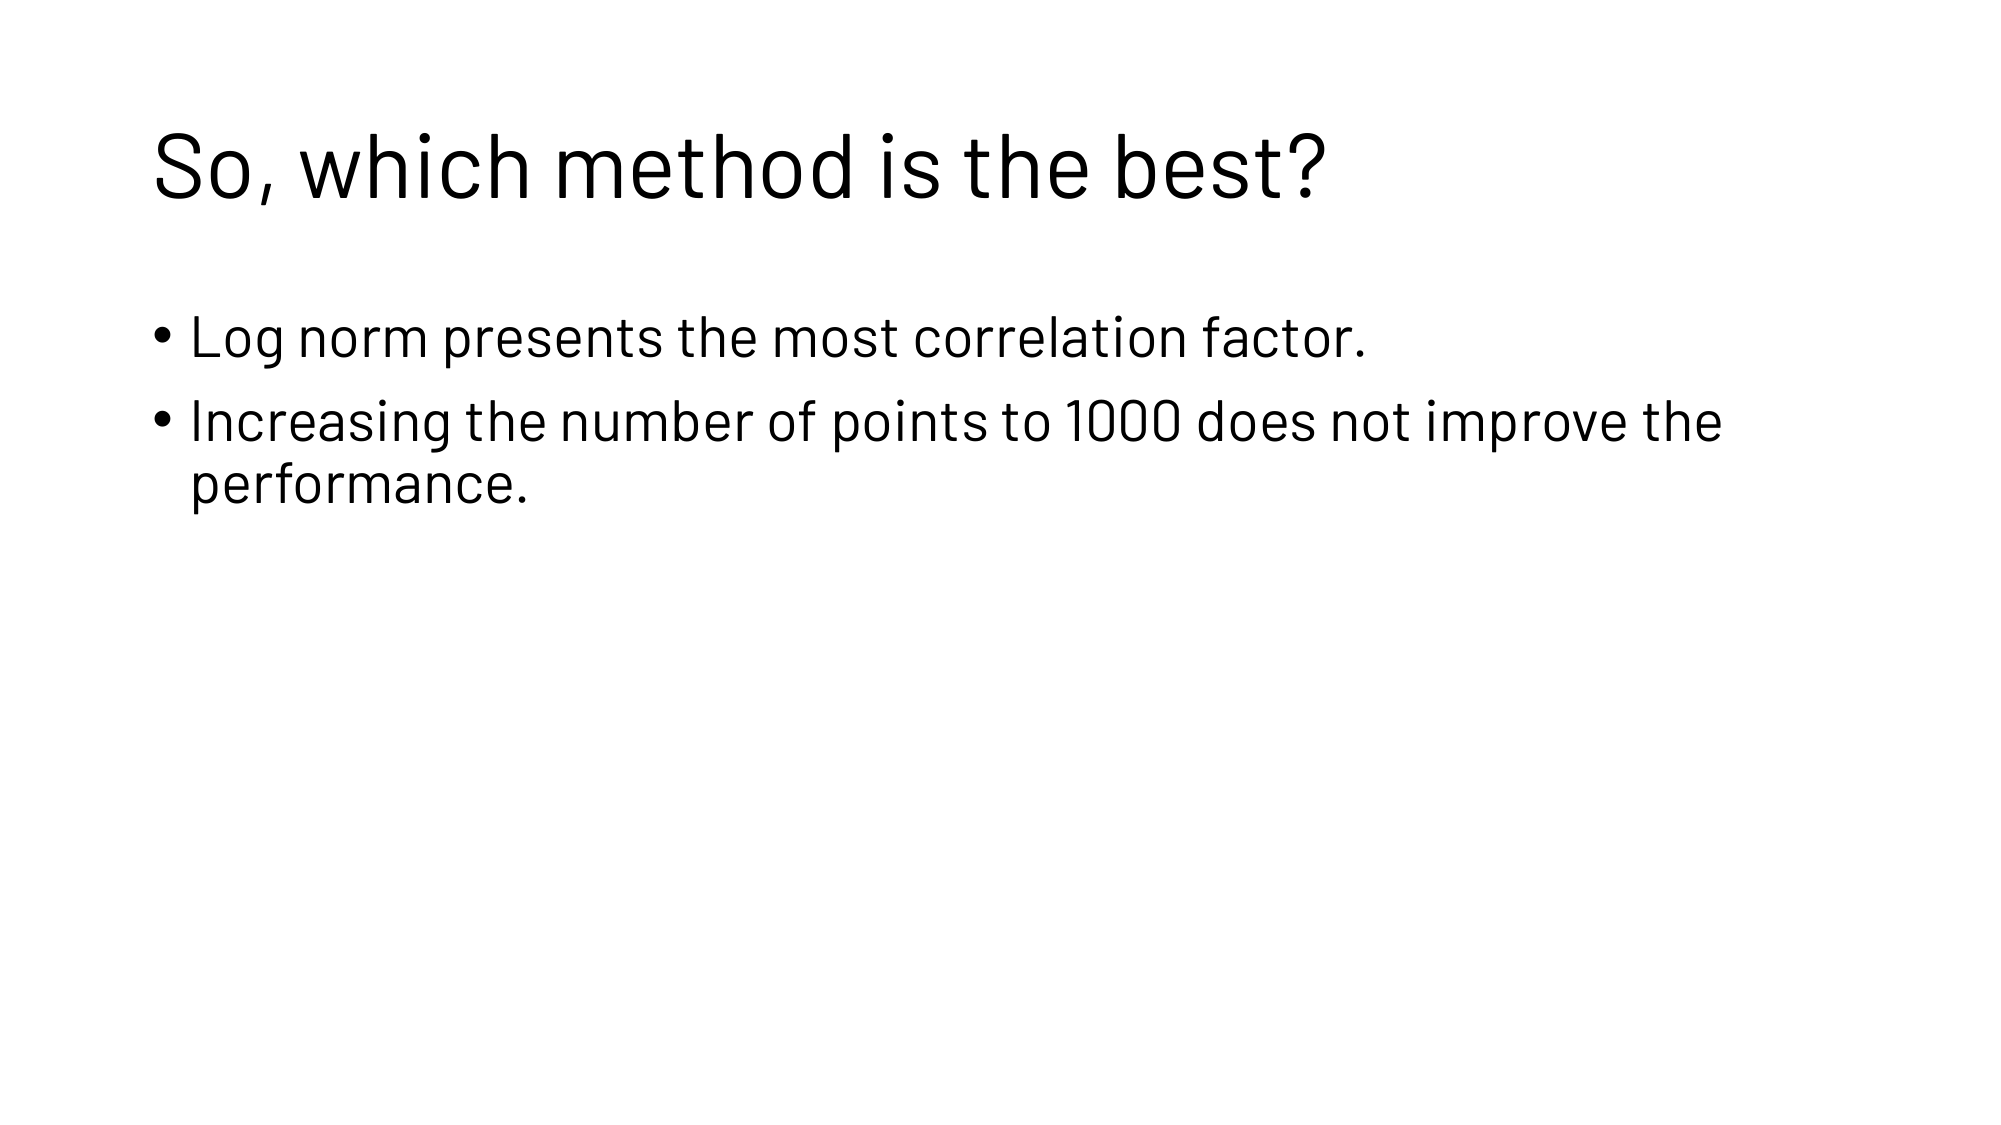

# So, which method is the best?
Log norm presents the most correlation factor.
Increasing the number of points to 1000 does not improve the performance.